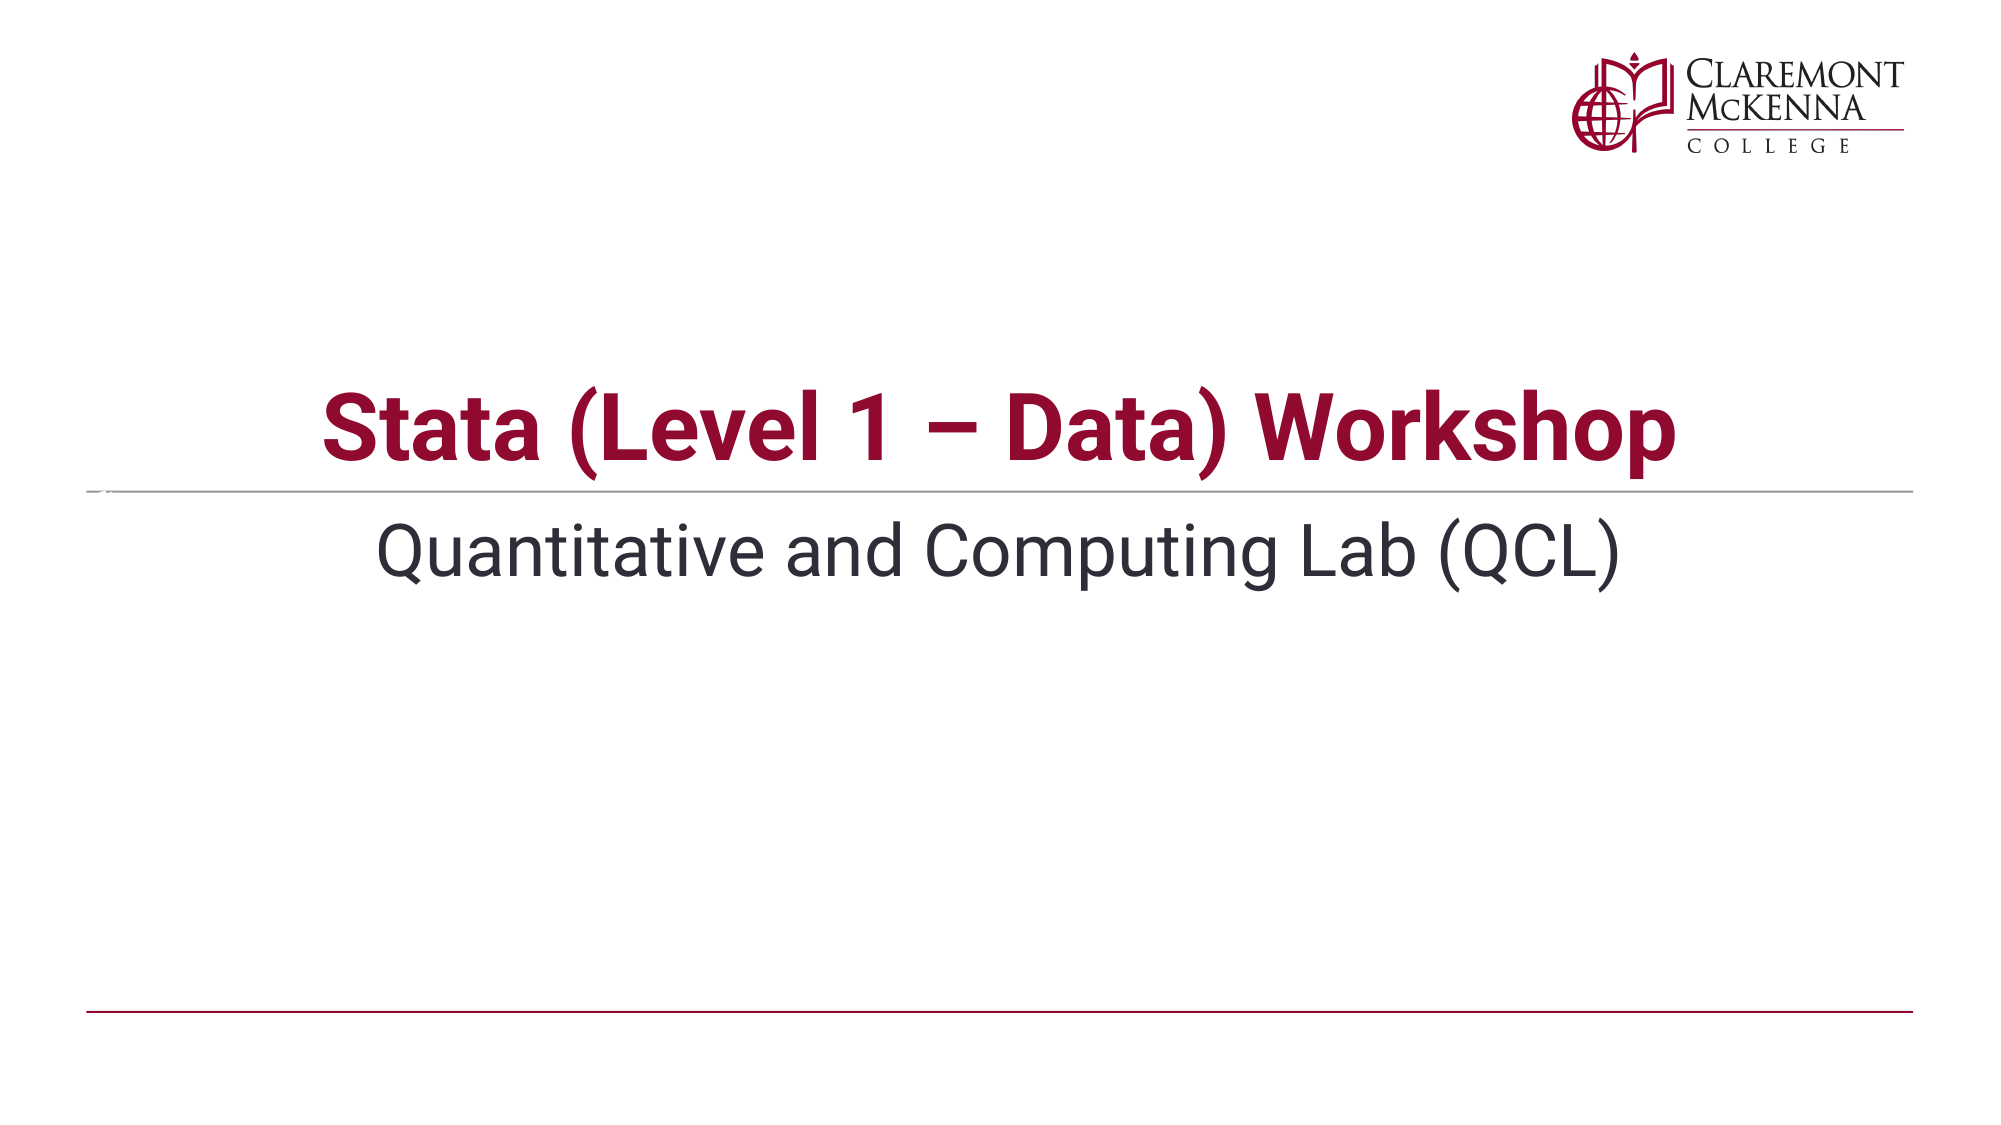

# Stata (Level 1 – Data) Workshop
Text
Text
Quantitative and Computing Lab (QCL)
Text
Text